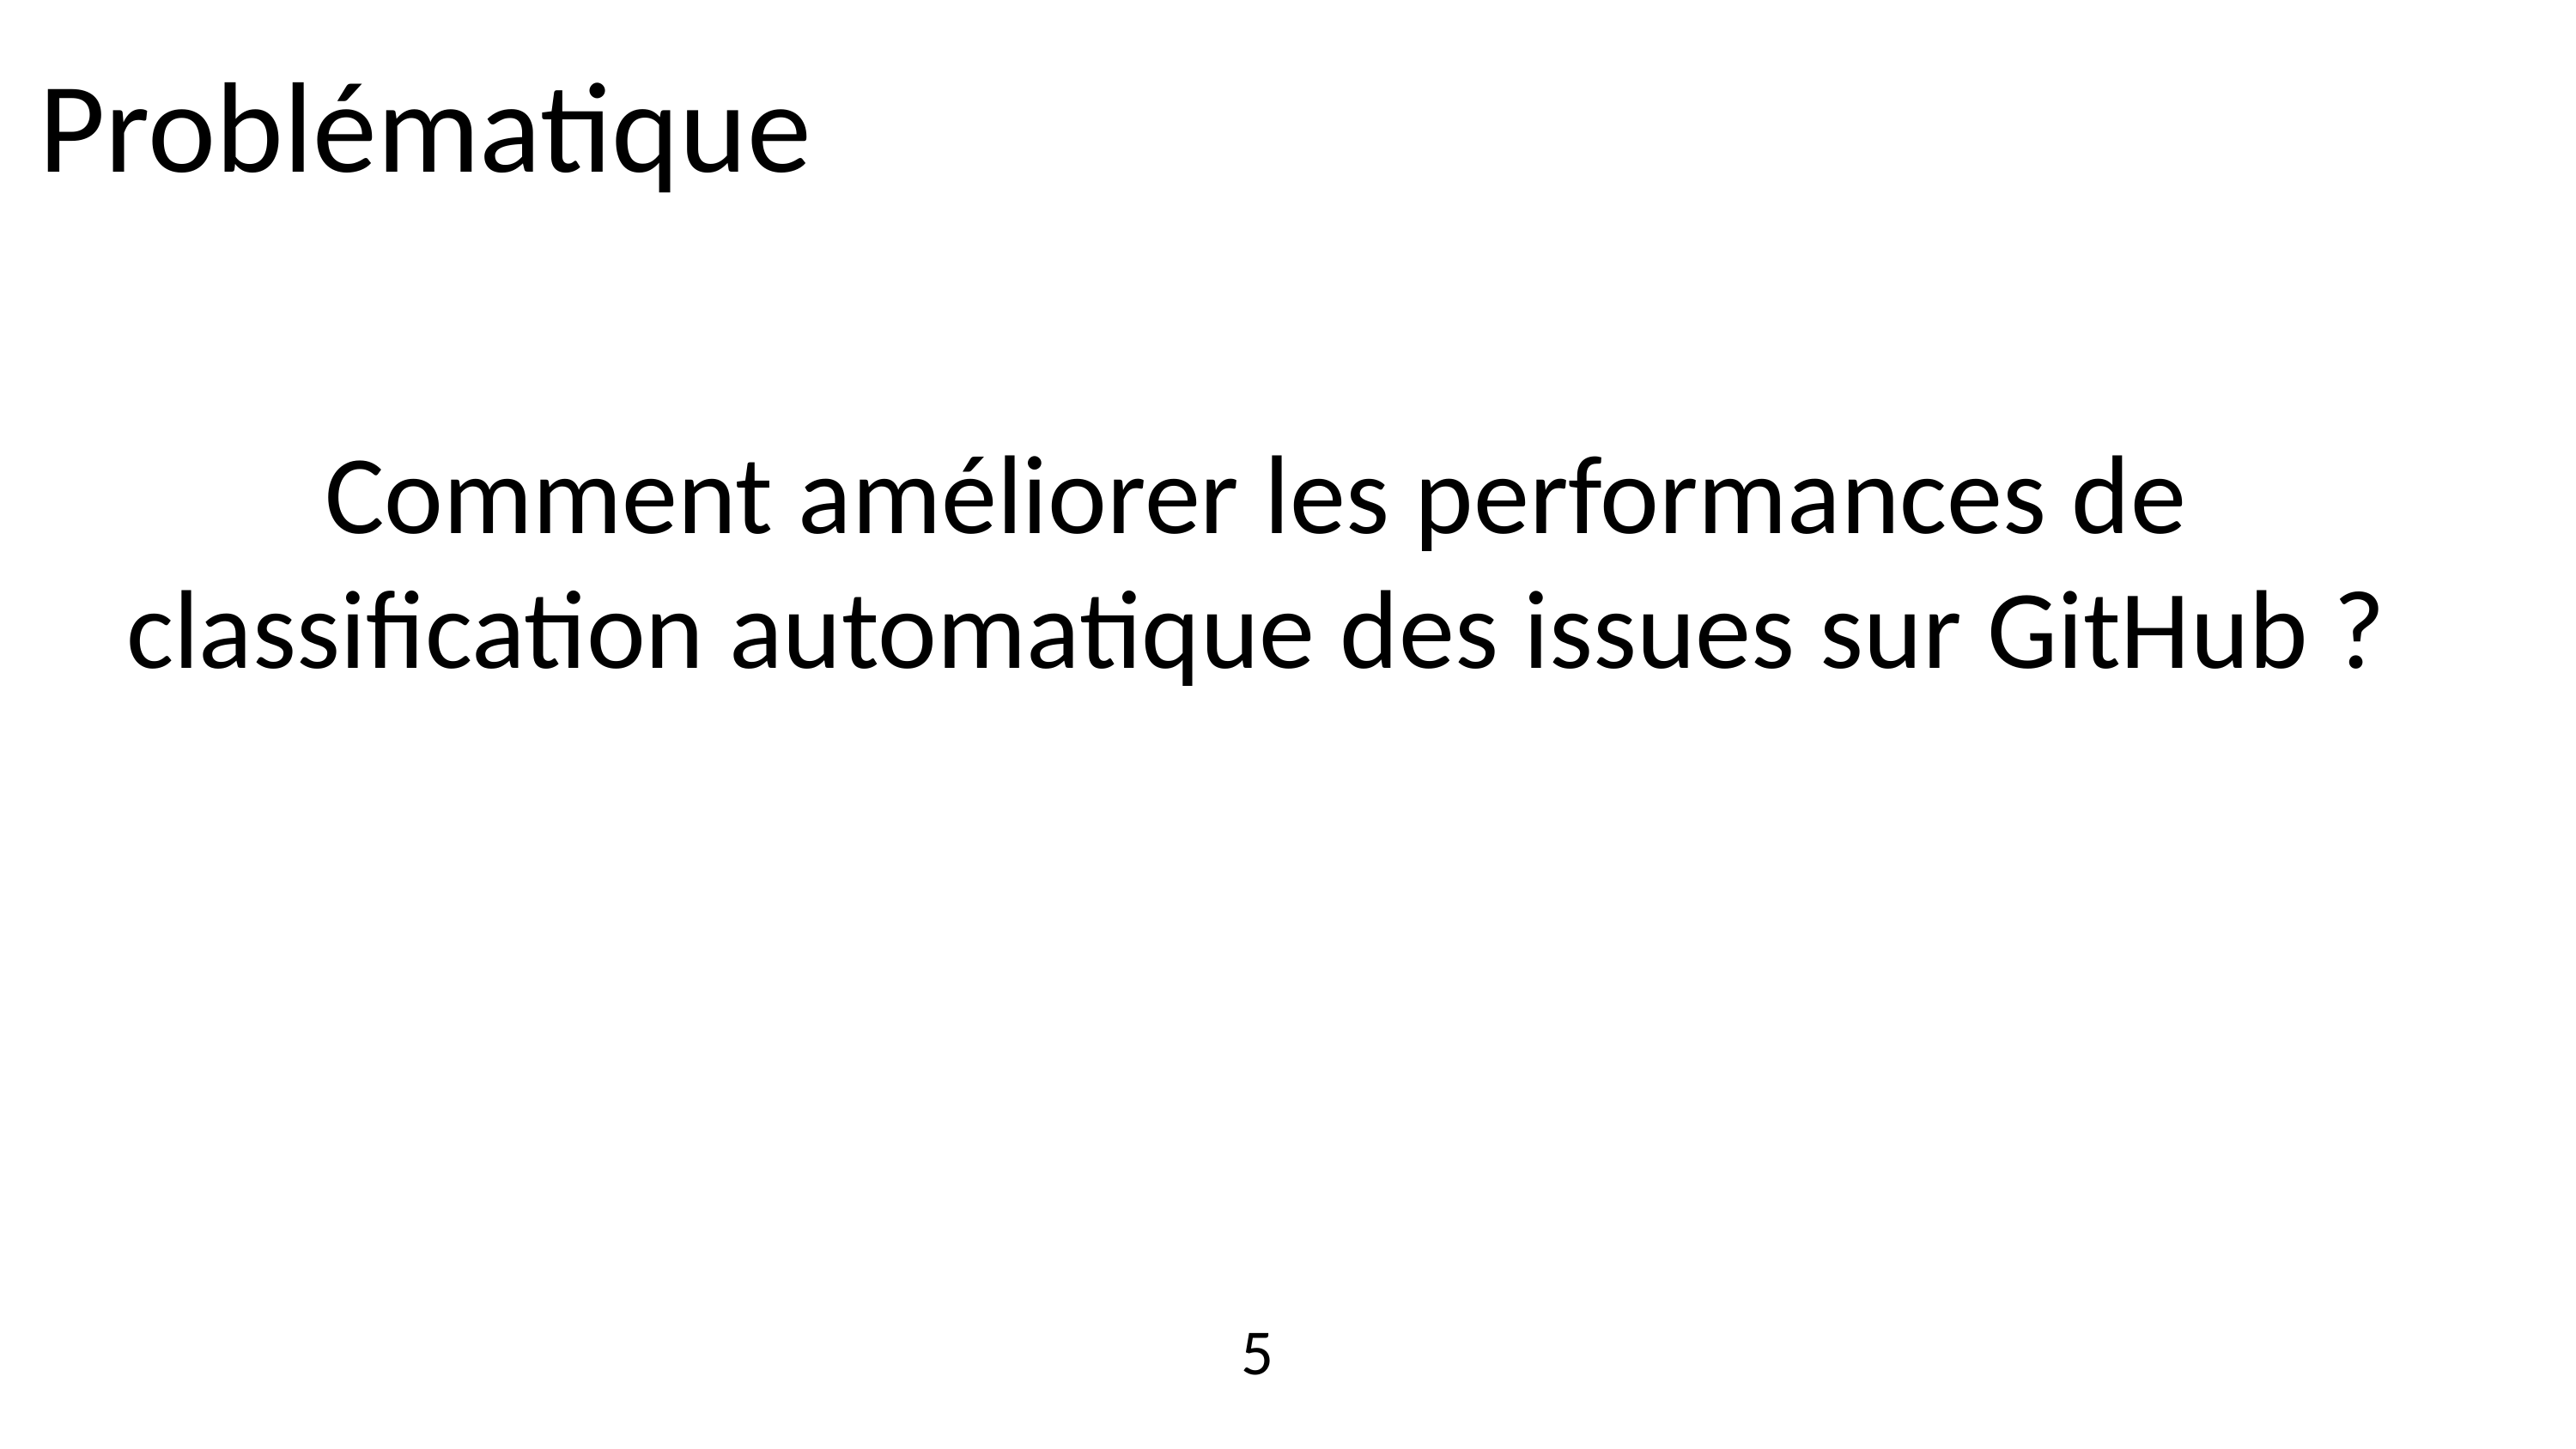

# Problématique
Comment améliorer les performances de classification automatique des issues sur GitHub ?
5